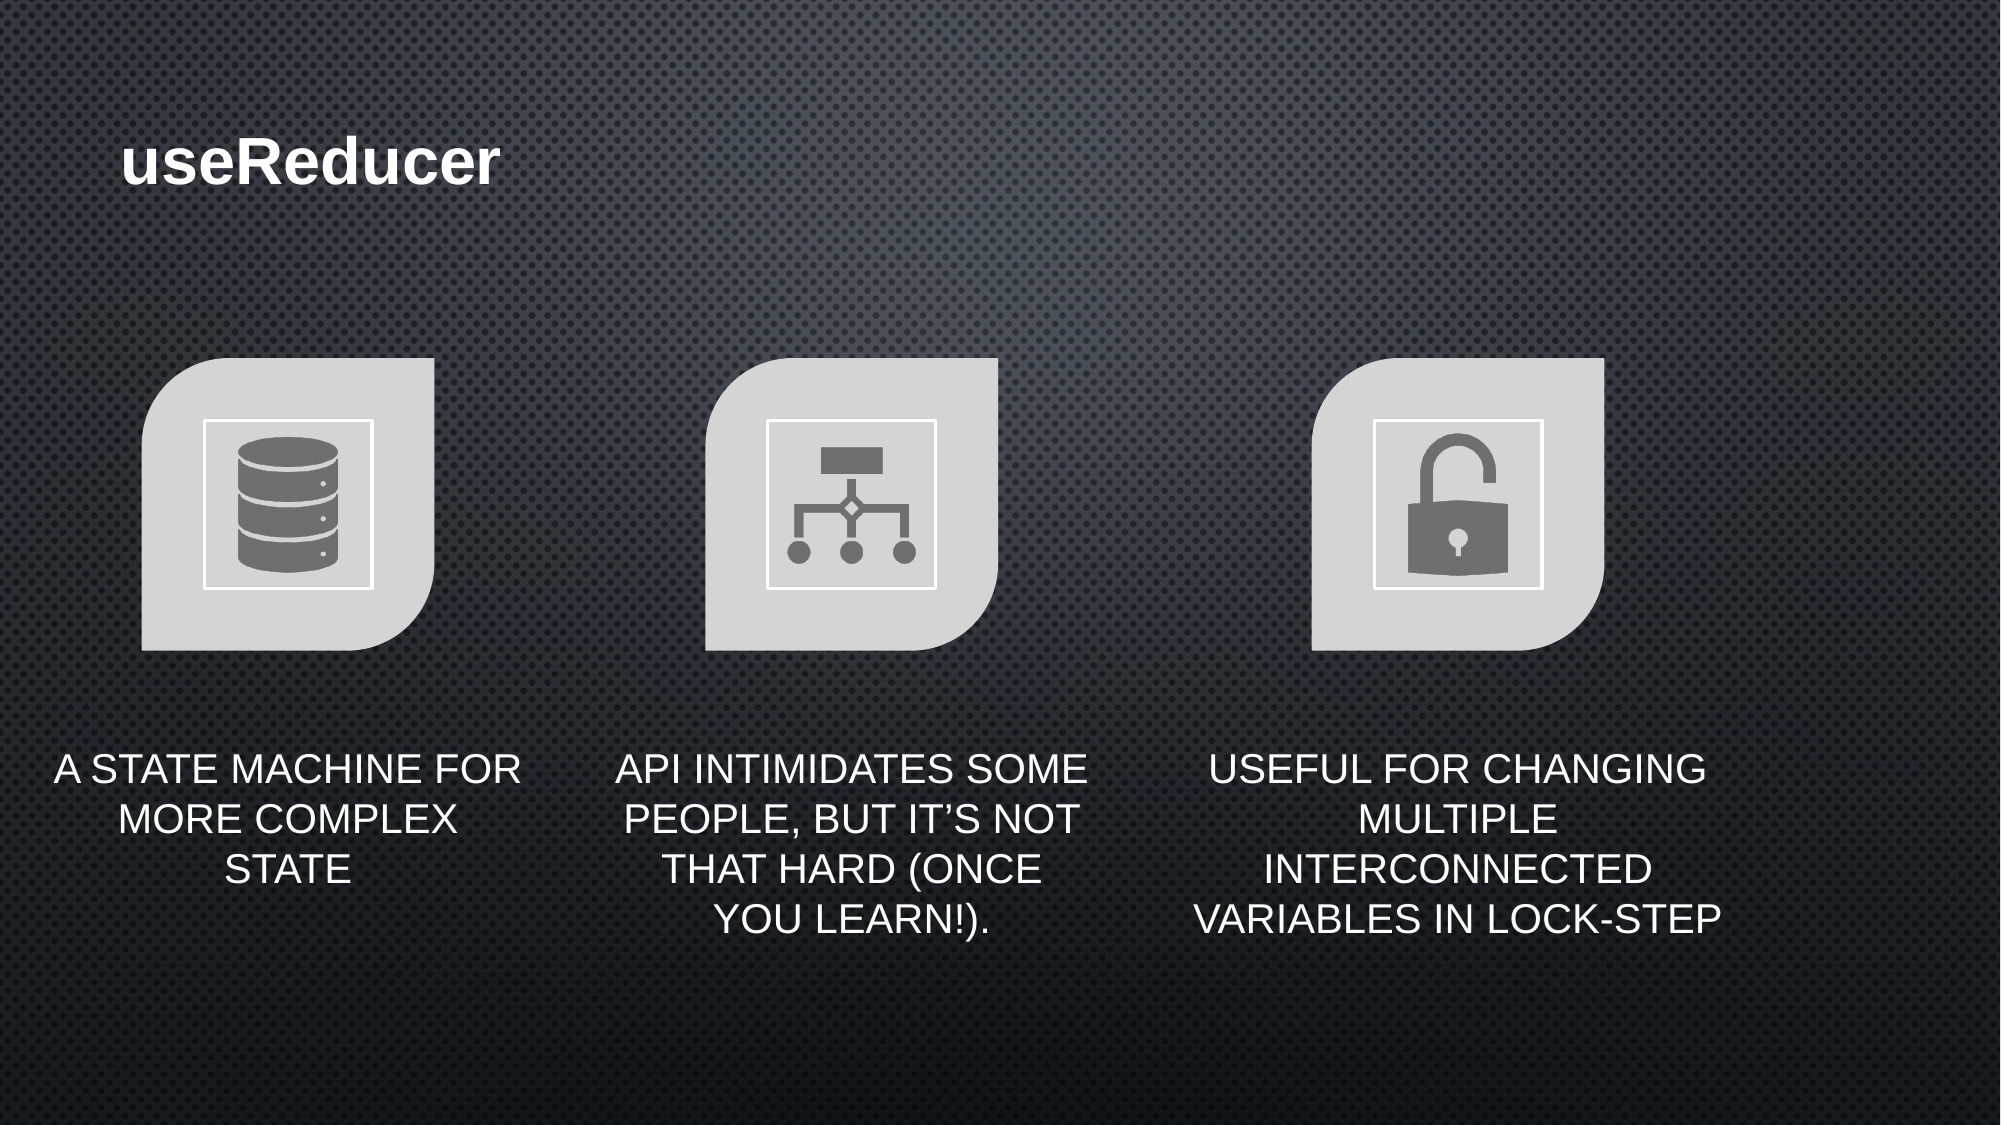

# useReducer
A state machine for more complex state
API intimidates some people, but it’s not that hard (once you learn!).
Useful for changing multiple interconnected variables in lock-step